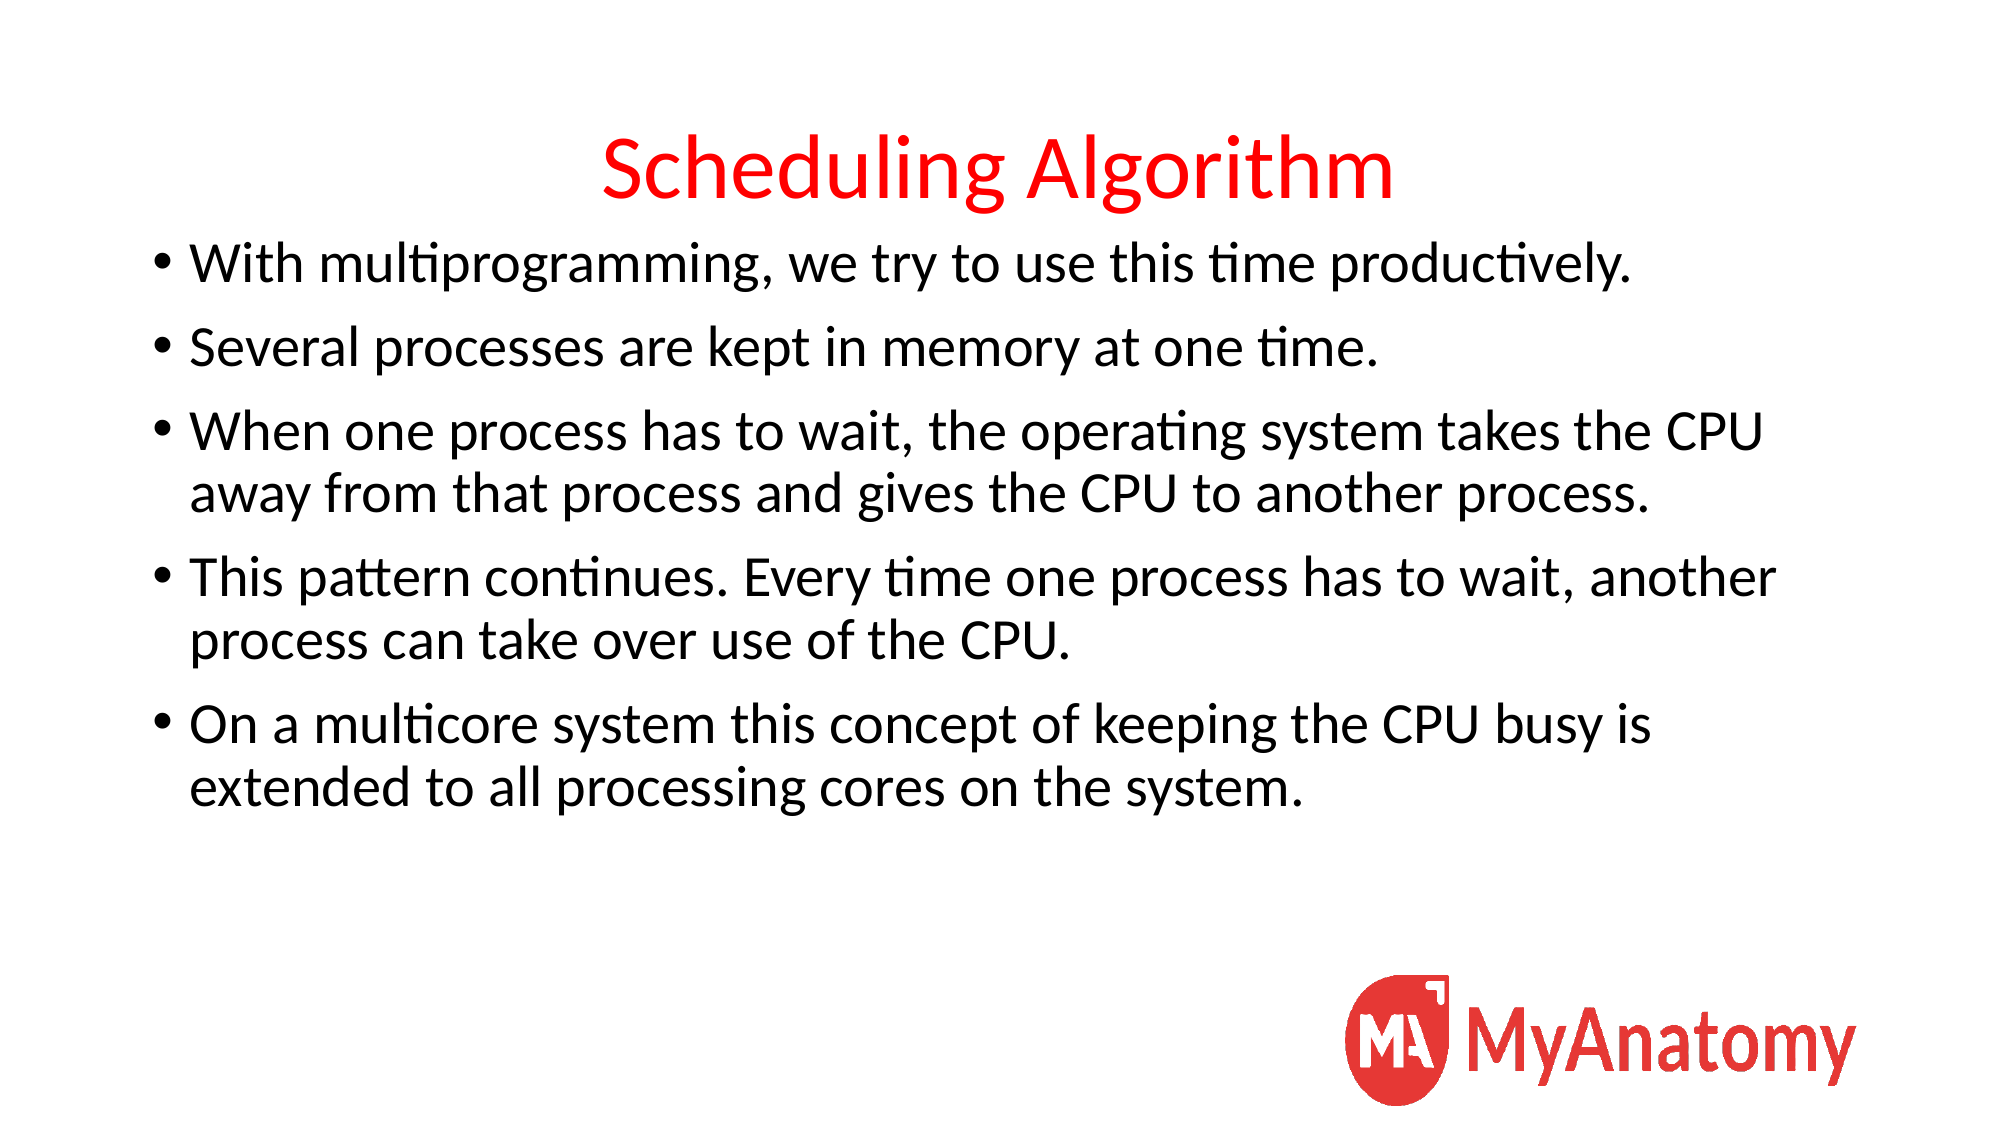

# Scheduling Algorithm
With multiprogramming, we try to use this time productively.
Several processes are kept in memory at one time.
When one process has to wait, the operating system takes the CPU away from that process and gives the CPU to another process.
This pattern continues. Every time one process has to wait, another process can take over use of the CPU.
On a multicore system this concept of keeping the CPU busy is extended to all processing cores on the system.